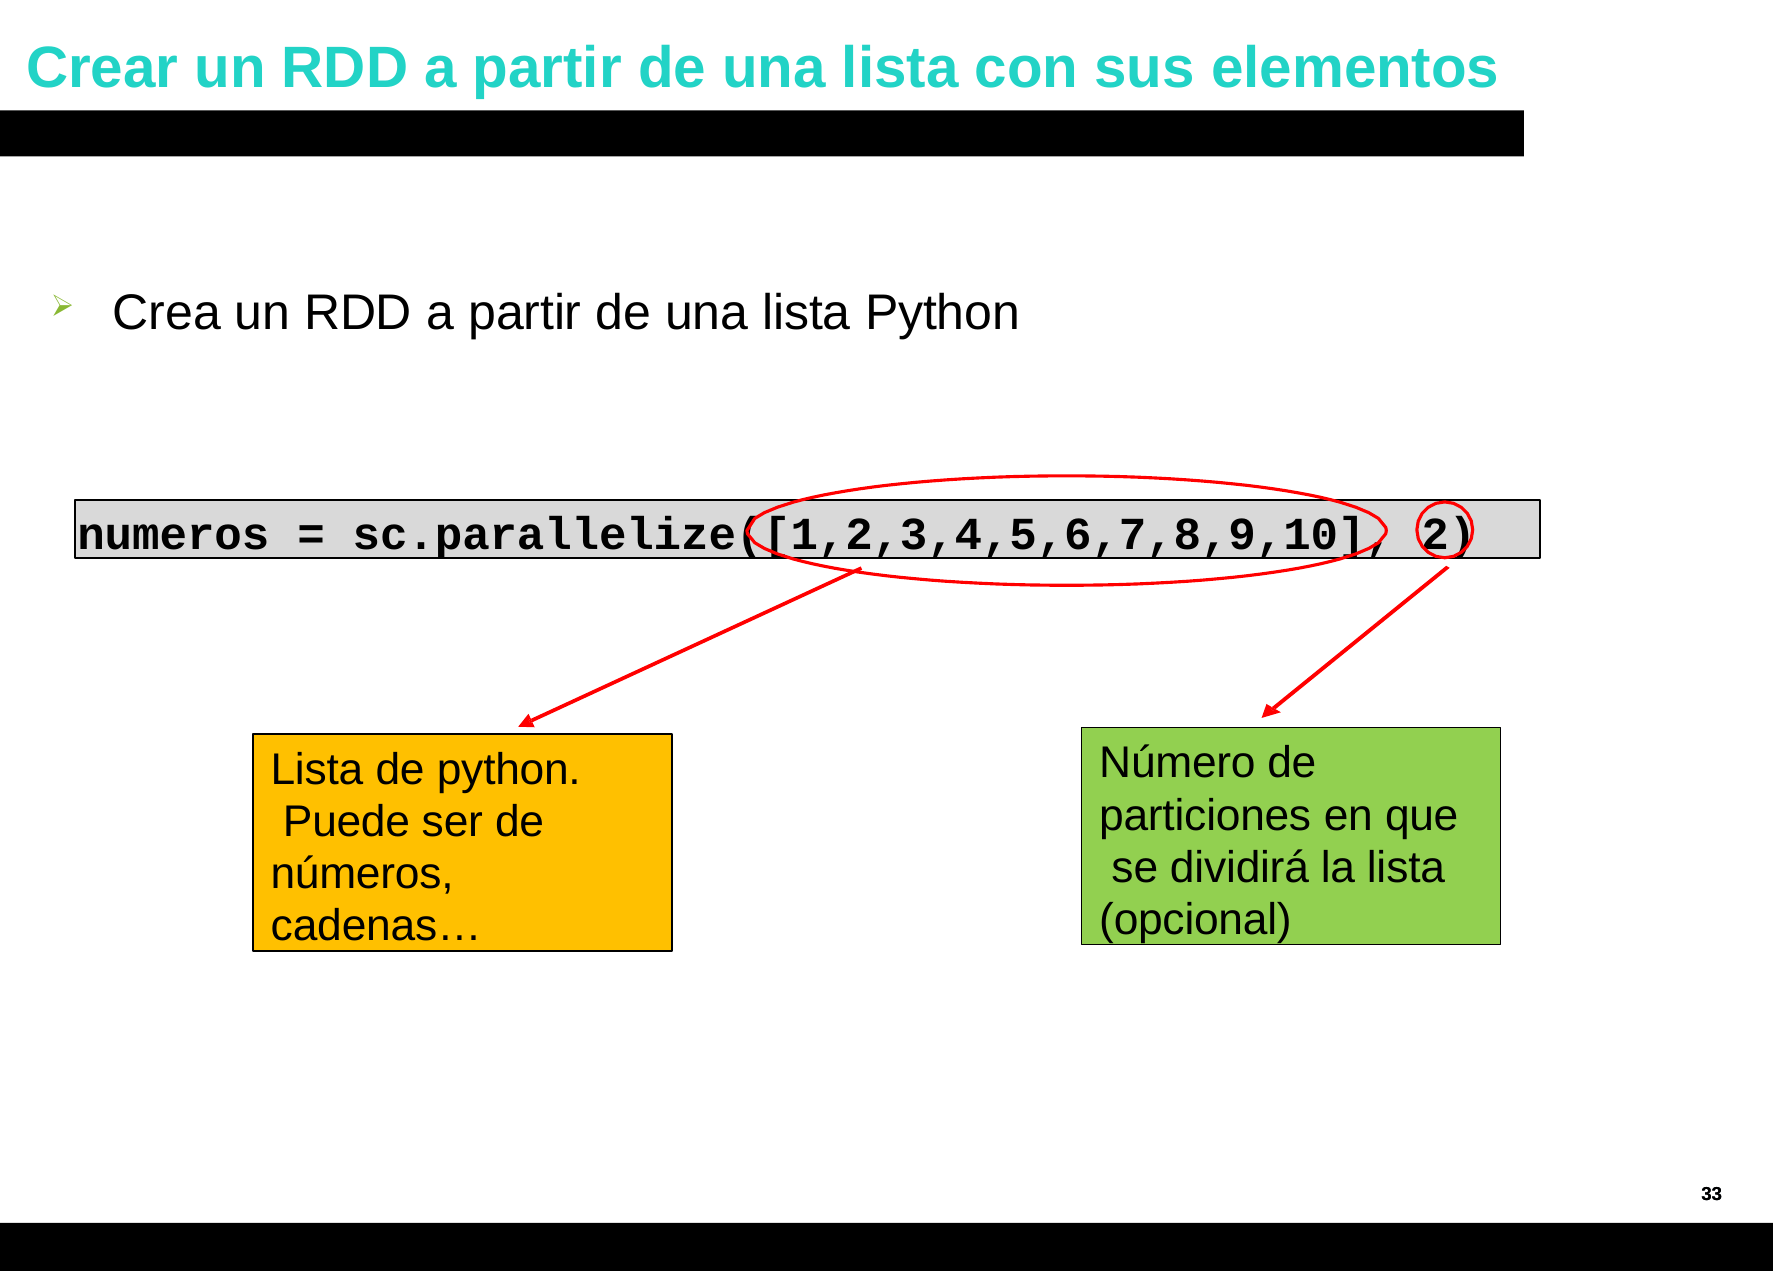

# Crear un RDD a partir de una lista con sus elementos

Crea un RDD a partir de una lista Python

numeros = sc.parallelize([1,2,3,4,5,6,7,8,9,10], 2)

Número de  particiones en que  se dividirá la lista  (opcional)
Lista de python.  Puede ser de  números,  cadenas…
33